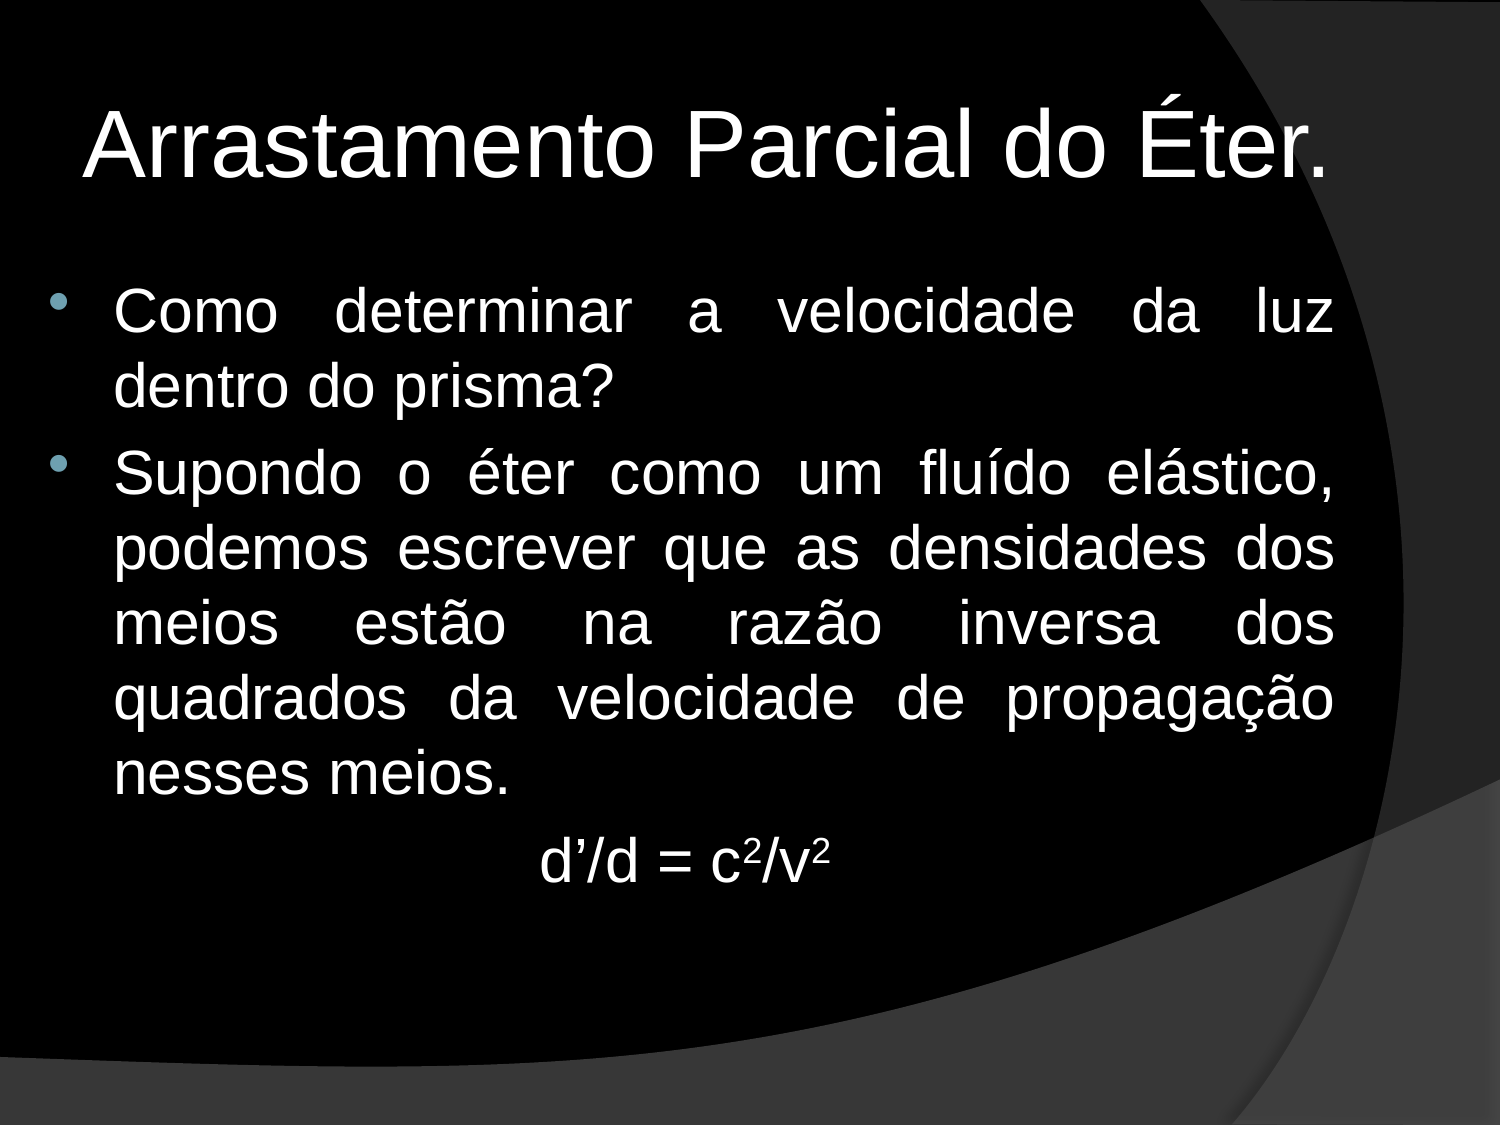

# Arrastamento Parcial do Éter.
Como determinar a velocidade da luz dentro do prisma?
Supondo o éter como um fluído elástico, podemos escrever que as densidades dos meios estão na razão inversa dos quadrados da velocidade de propagação nesses meios.
d’/d = c2/v2